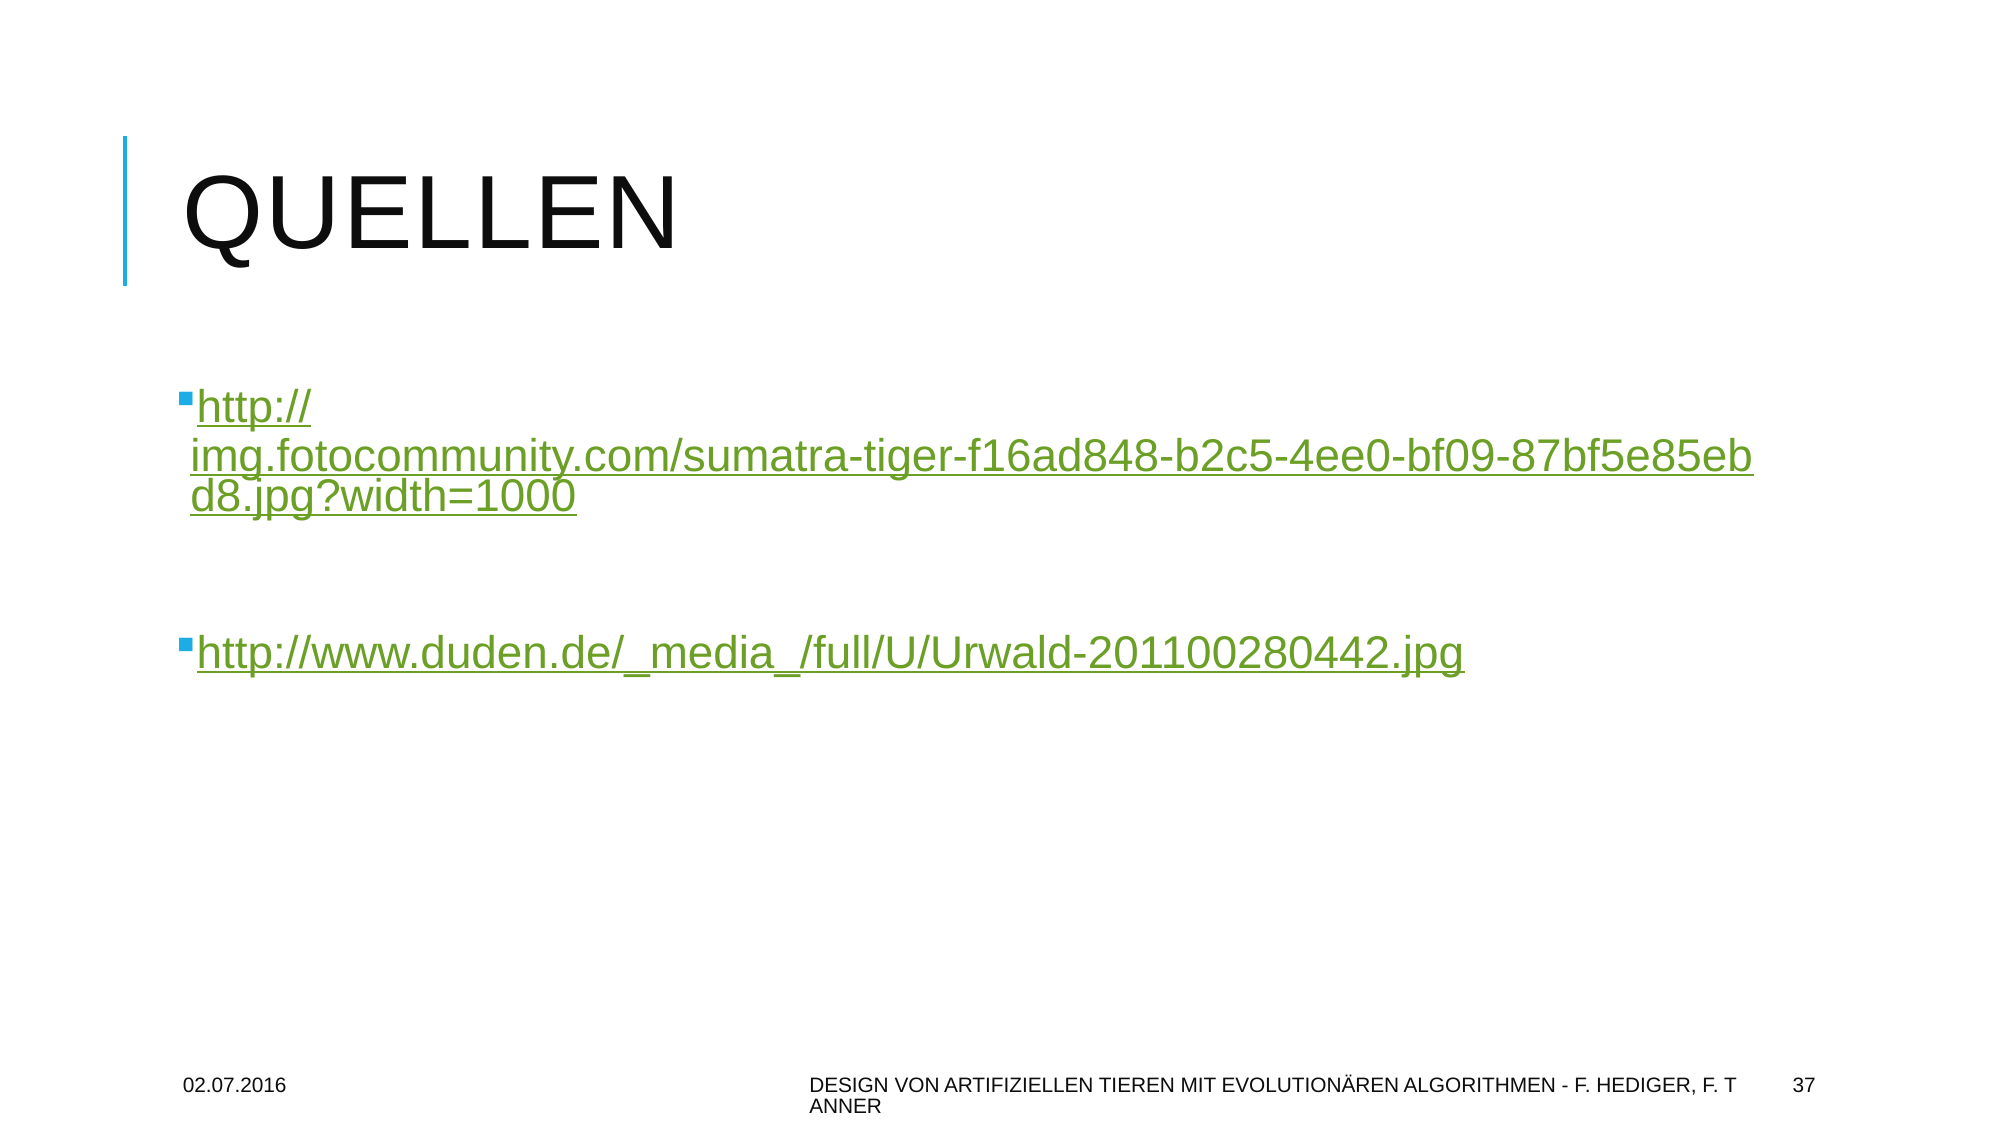

# Quellen
http://img.fotocommunity.com/sumatra-tiger-f16ad848-b2c5-4ee0-bf09-87bf5e85ebd8.jpg?width=1000

http://www.duden.de/_media_/full/U/Urwald-201100280442.jpg

02.07.2016
Design von artifiziellen Tieren mit evolutionären Algorithmen - F. Hediger, F. Tanner
37